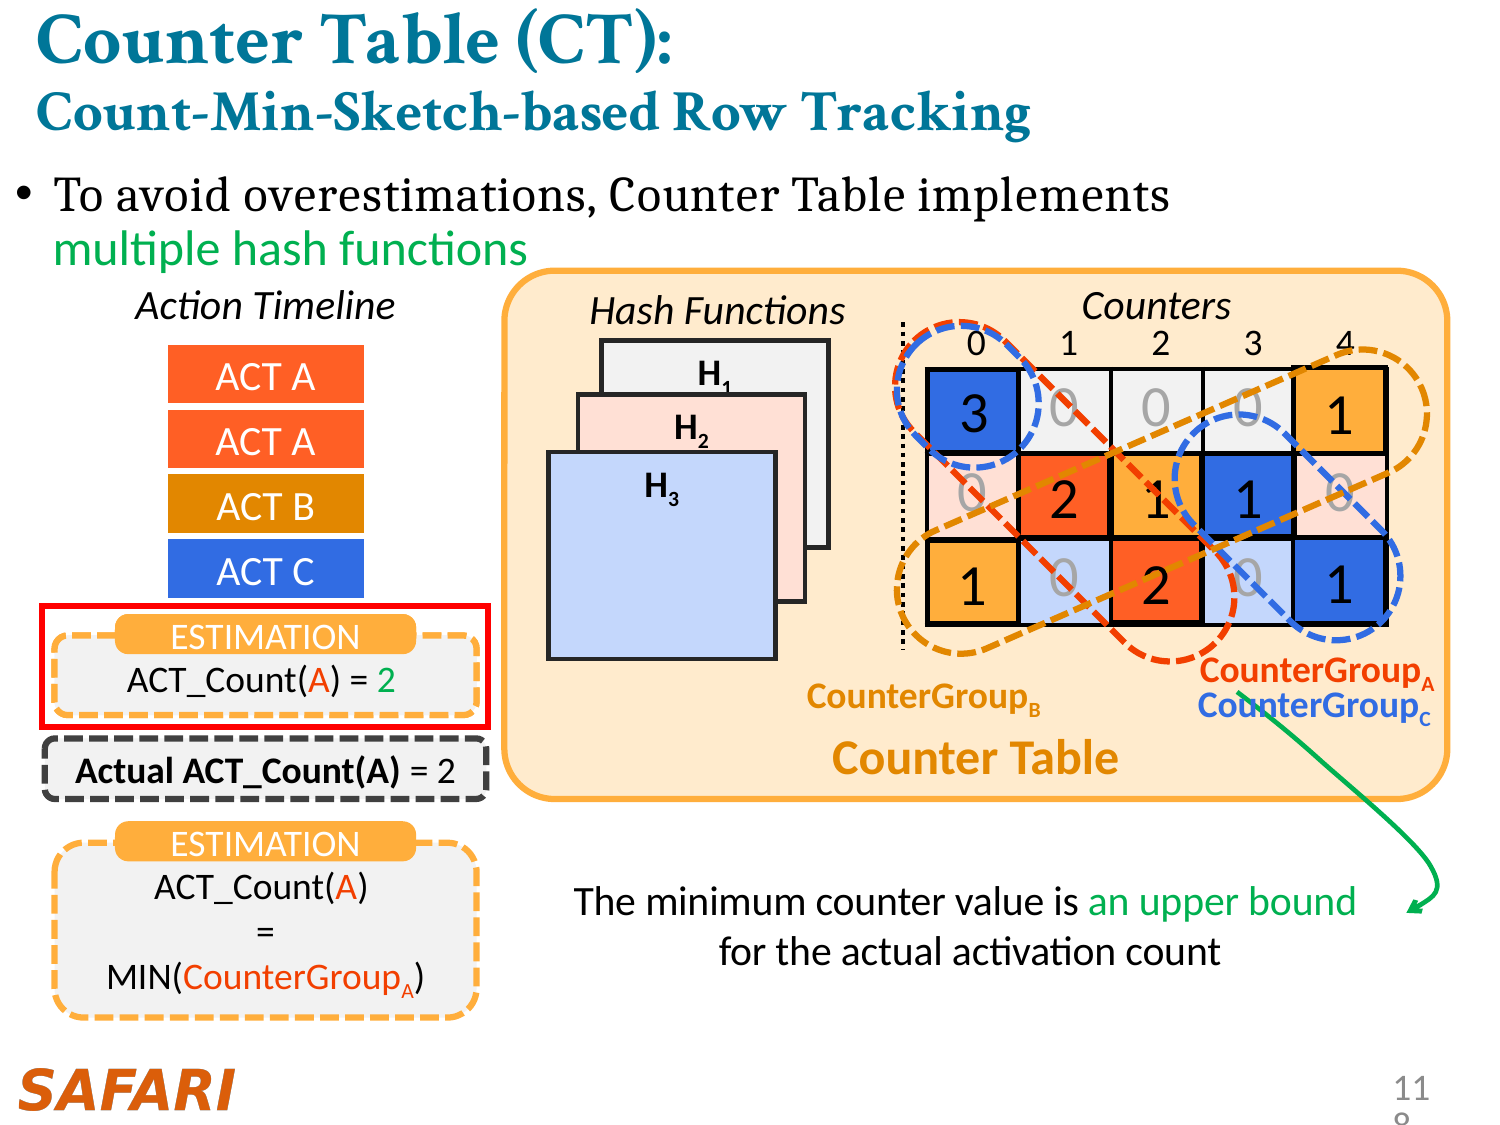

# Counter Table (CT): Count-Min-Sketch-based Row Tracking
To avoid overestimations, Counter Table implements
multiple hash functions

Counters
Action Timeline
Counter Table
Hash Functions

CounterGroupA
0
1
2
3
4

H1
ACT A
3

1
| 0 | 0 | 0 | 0 | 0 |
| --- | --- | --- | --- | --- |

H1(A) → 0
H2
ACT A
H1(B) → 4

CounterGroupB
H3
1
1
2
| 0 | 0 | 0 | 0 | 0 |
| --- | --- | --- | --- | --- |

H1(C) → 0
ACT B
1
2
| 0 | 0 | 0 | 0 | 0 |
| --- | --- | --- | --- | --- |
ACT C
1

ESTIMATION

ACT_Count(A) = 3
ESTIMATION

ACT_Count(A) = 2
CounterGroupC

Actual ACT_Count(A) = 2
ESTIMATION

ACT_Count(A)
= MIN(CounterGroupA)
The minimum counter value is an upper bound
for the actual activation count

118